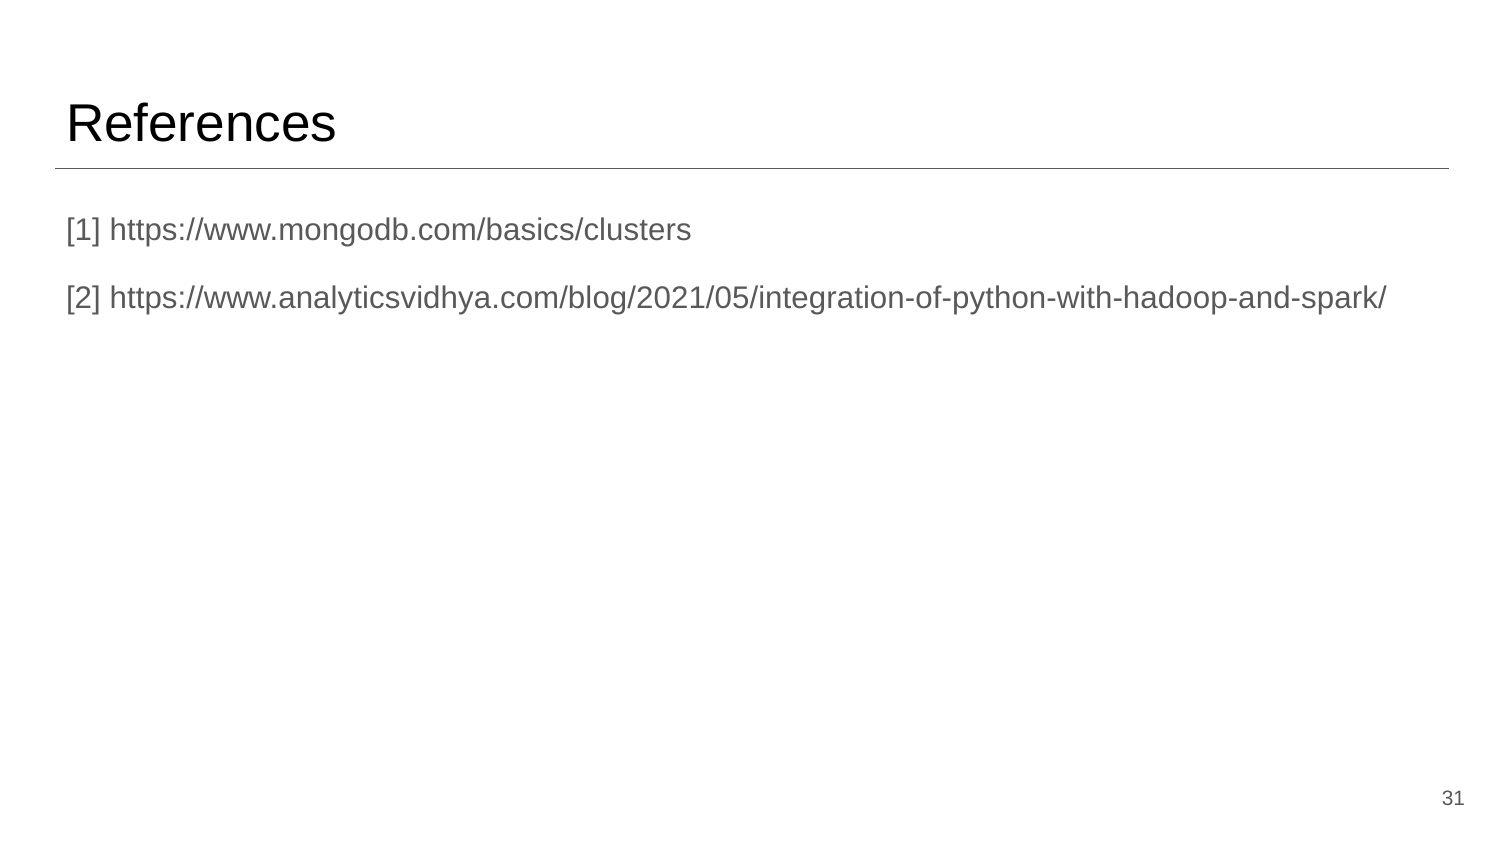

# References
[1] https://www.mongodb.com/basics/clusters
[2] https://www.analyticsvidhya.com/blog/2021/05/integration-of-python-with-hadoop-and-spark/
31